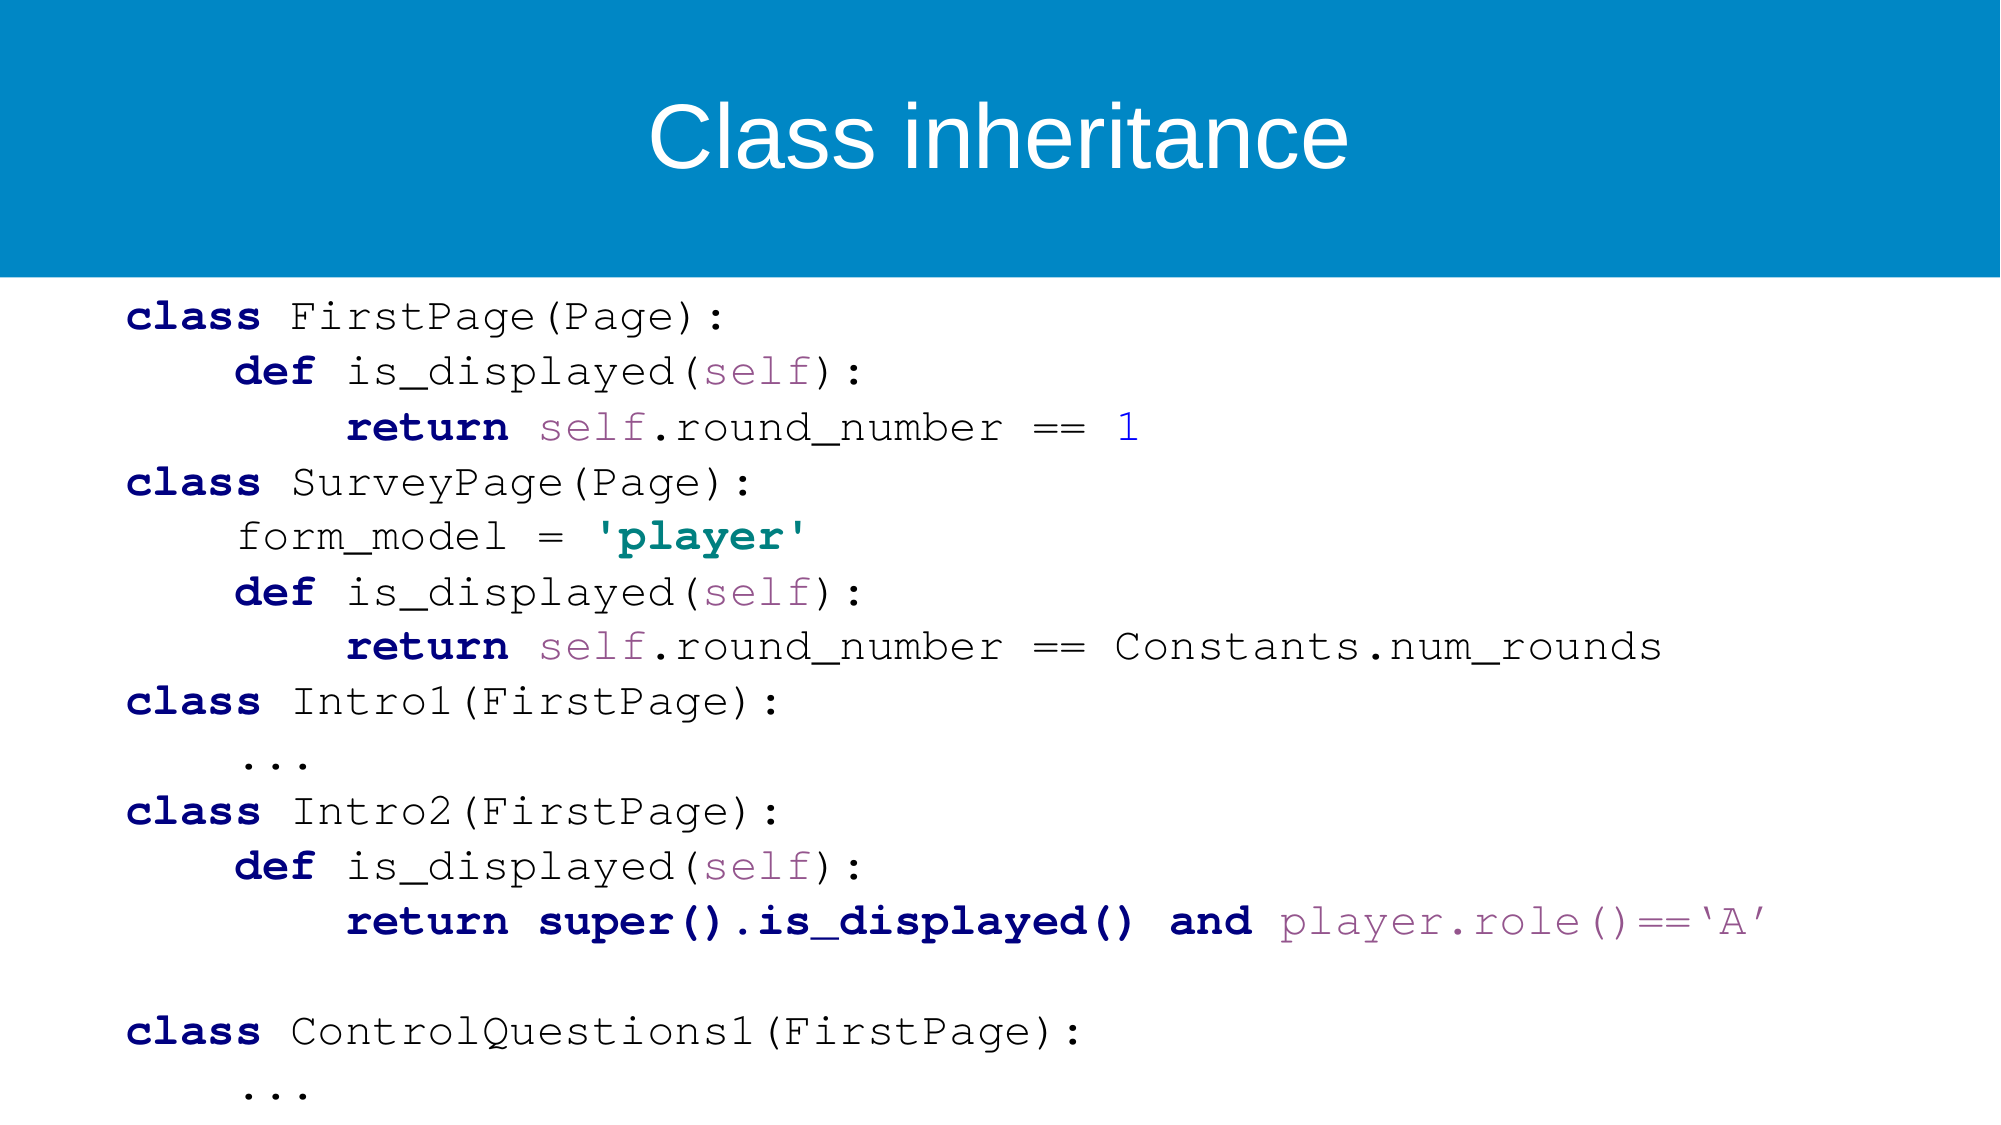

# Class inheritance
class FirstPage(Page):
    def is_displayed(self):
        return self.round_number == 1
class SurveyPage(Page):
    form_model = 'player'
    def is_displayed(self):
        return self.round_number == Constants.num_rounds
class Intro1(FirstPage):
    ...
class Intro2(FirstPage):
    def is_displayed(self):
        return super().is_displayed() and player.role()==‘A’
class ControlQuestions1(FirstPage):
    ...
class ControlQuestions2(FirstPage):
    ...